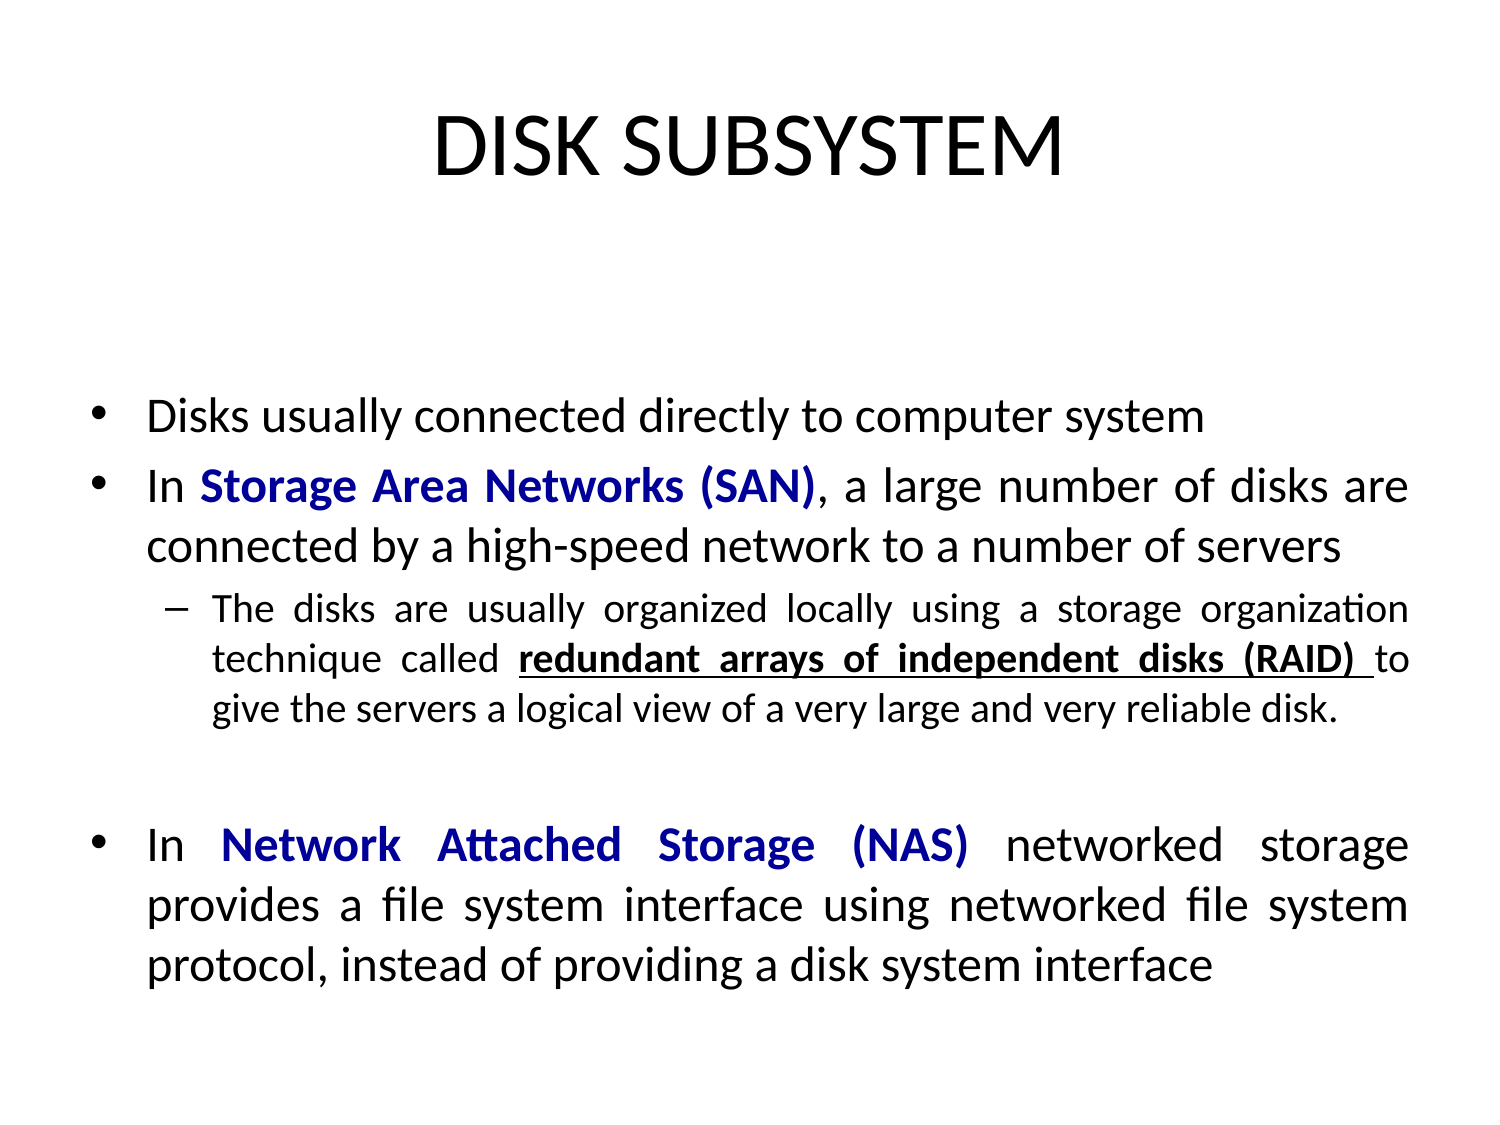

# Disk Subsystem
Disks usually connected directly to computer system
In Storage Area Networks (SAN), a large number of disks are connected by a high-speed network to a number of servers
The disks are usually organized locally using a storage organization technique called redundant arrays of independent disks (RAID) to give the servers a logical view of a very large and very reliable disk.

In Network Attached Storage (NAS) networked storage provides a file system interface using networked file system protocol, instead of providing a disk system interface